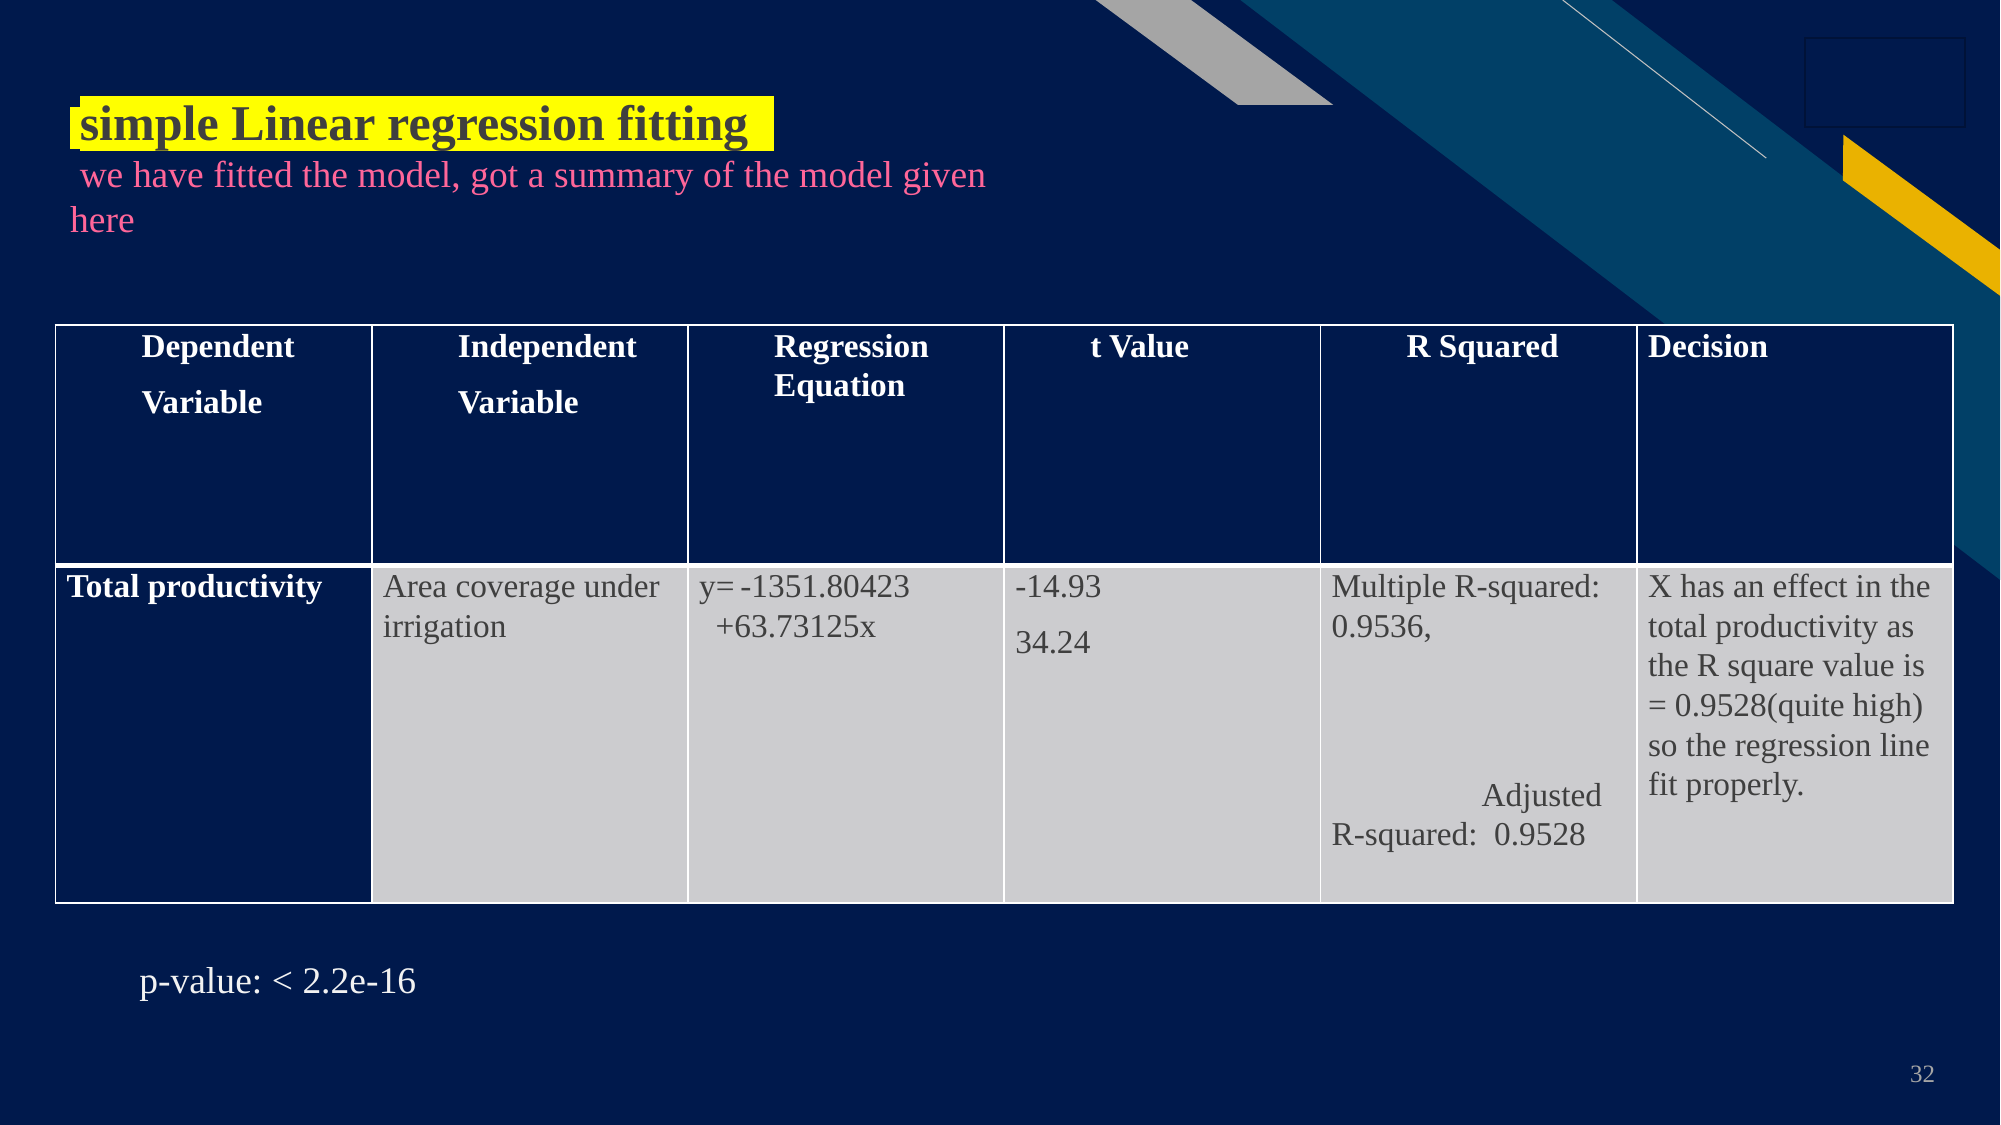

simple Linear regression fitting
 we have fitted the model, got a summary of the model given here
| Dependent Variable | Independent Variable | Regression Equation | t Value | R Squared | Decision |
| --- | --- | --- | --- | --- | --- |
| Total productivity | Area coverage under irrigation | y= -1351.80423 +63.73125x | -14.93 34.24 | Multiple R-squared: 0.9536,     Adjusted R-squared: 0.9528 | X has an effect in the total productivity as the R square value is = 0.9528(quite high) so the regression line fit properly. |
p-value: < 2.2e-16
32